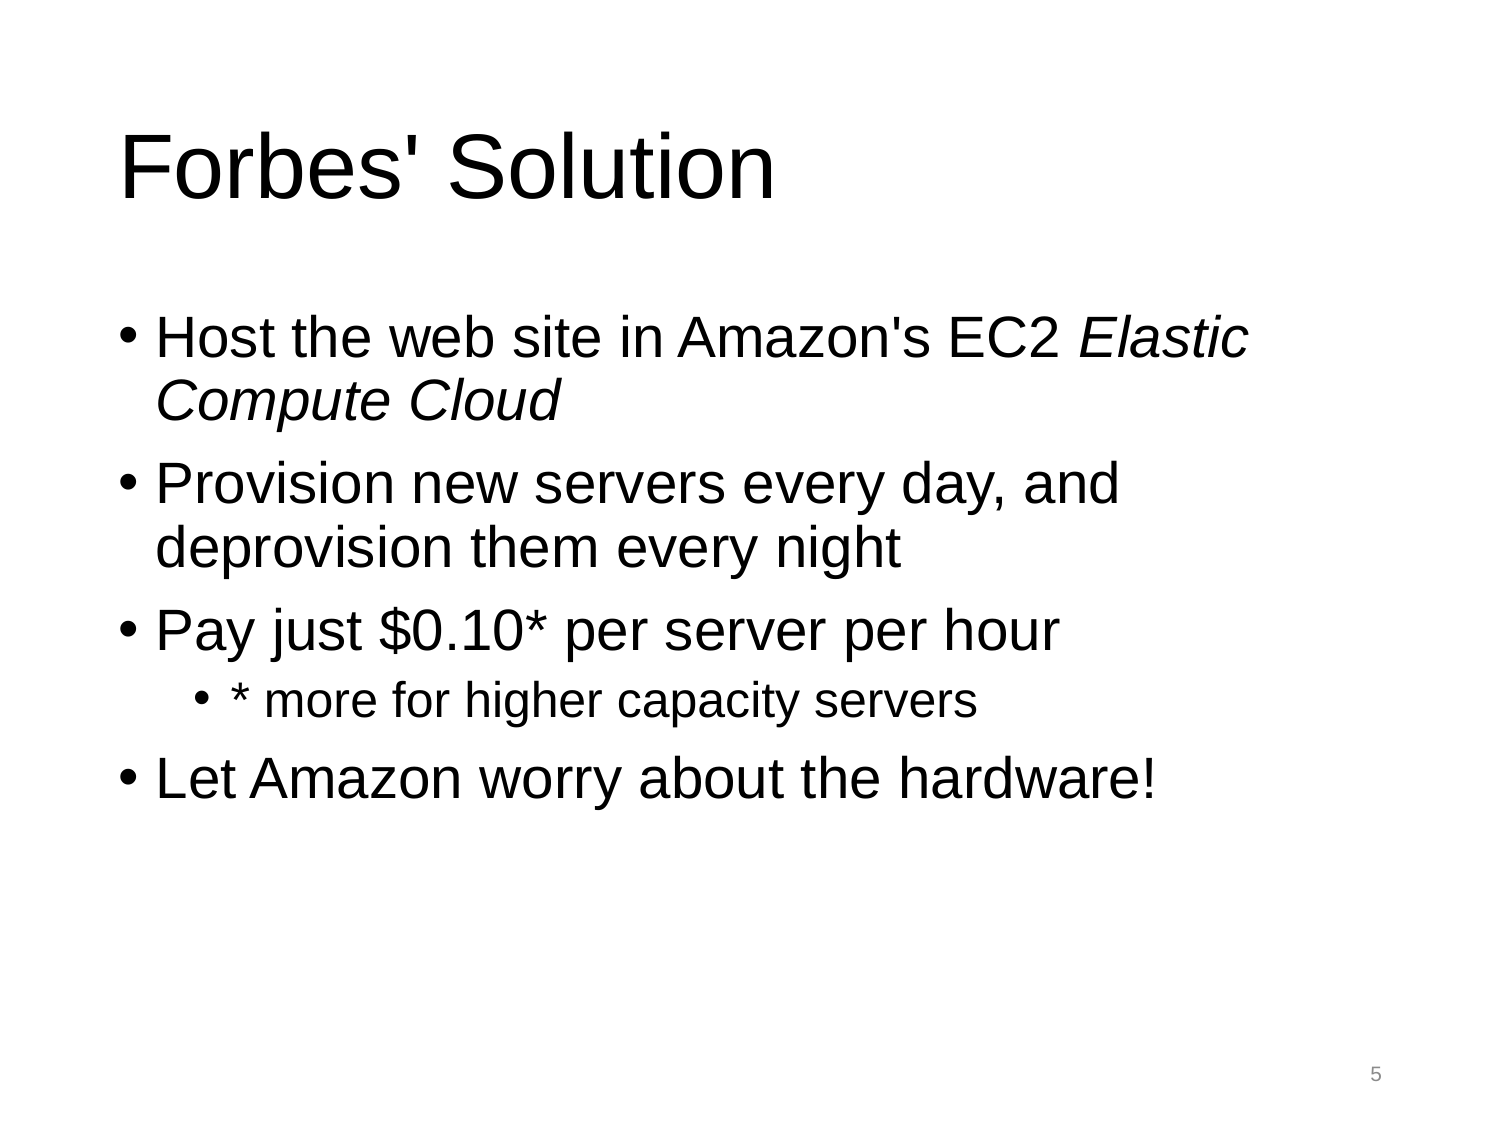

# Forbes' Solution
Host the web site in Amazon's EC2 Elastic Compute Cloud
Provision new servers every day, and deprovision them every night
Pay just $0.10* per server per hour
* more for higher capacity servers
Let Amazon worry about the hardware!
5